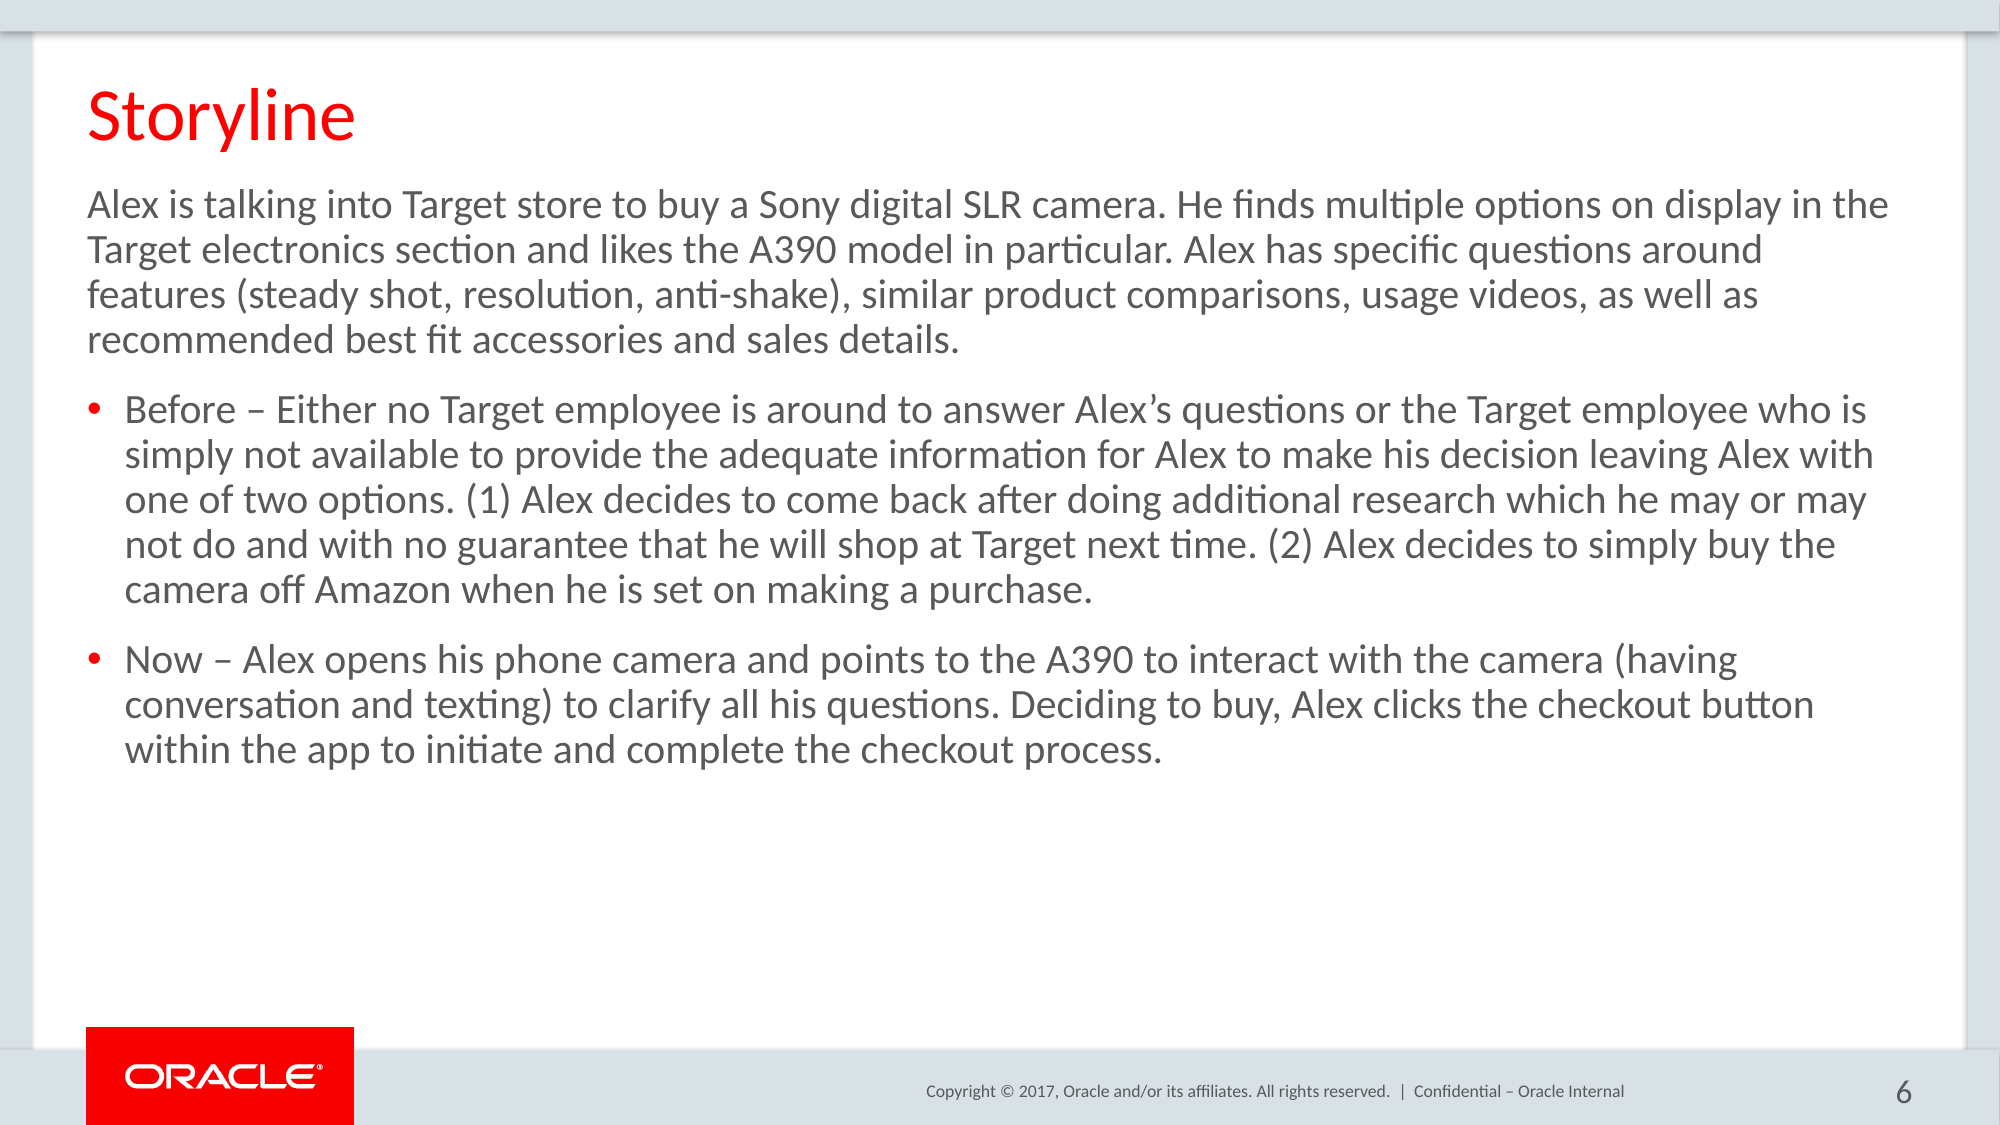

# Storyline
Alex is talking into Target store to buy a Sony digital SLR camera. He finds multiple options on display in the Target electronics section and likes the A390 model in particular. Alex has specific questions around features (steady shot, resolution, anti-shake), similar product comparisons, usage videos, as well as recommended best fit accessories and sales details.
Before – Either no Target employee is around to answer Alex’s questions or the Target employee who is simply not available to provide the adequate information for Alex to make his decision leaving Alex with one of two options. (1) Alex decides to come back after doing additional research which he may or may not do and with no guarantee that he will shop at Target next time. (2) Alex decides to simply buy the camera off Amazon when he is set on making a purchase.
Now – Alex opens his phone camera and points to the A390 to interact with the camera (having conversation and texting) to clarify all his questions. Deciding to buy, Alex clicks the checkout button within the app to initiate and complete the checkout process.
Confidential – Oracle Internal
6